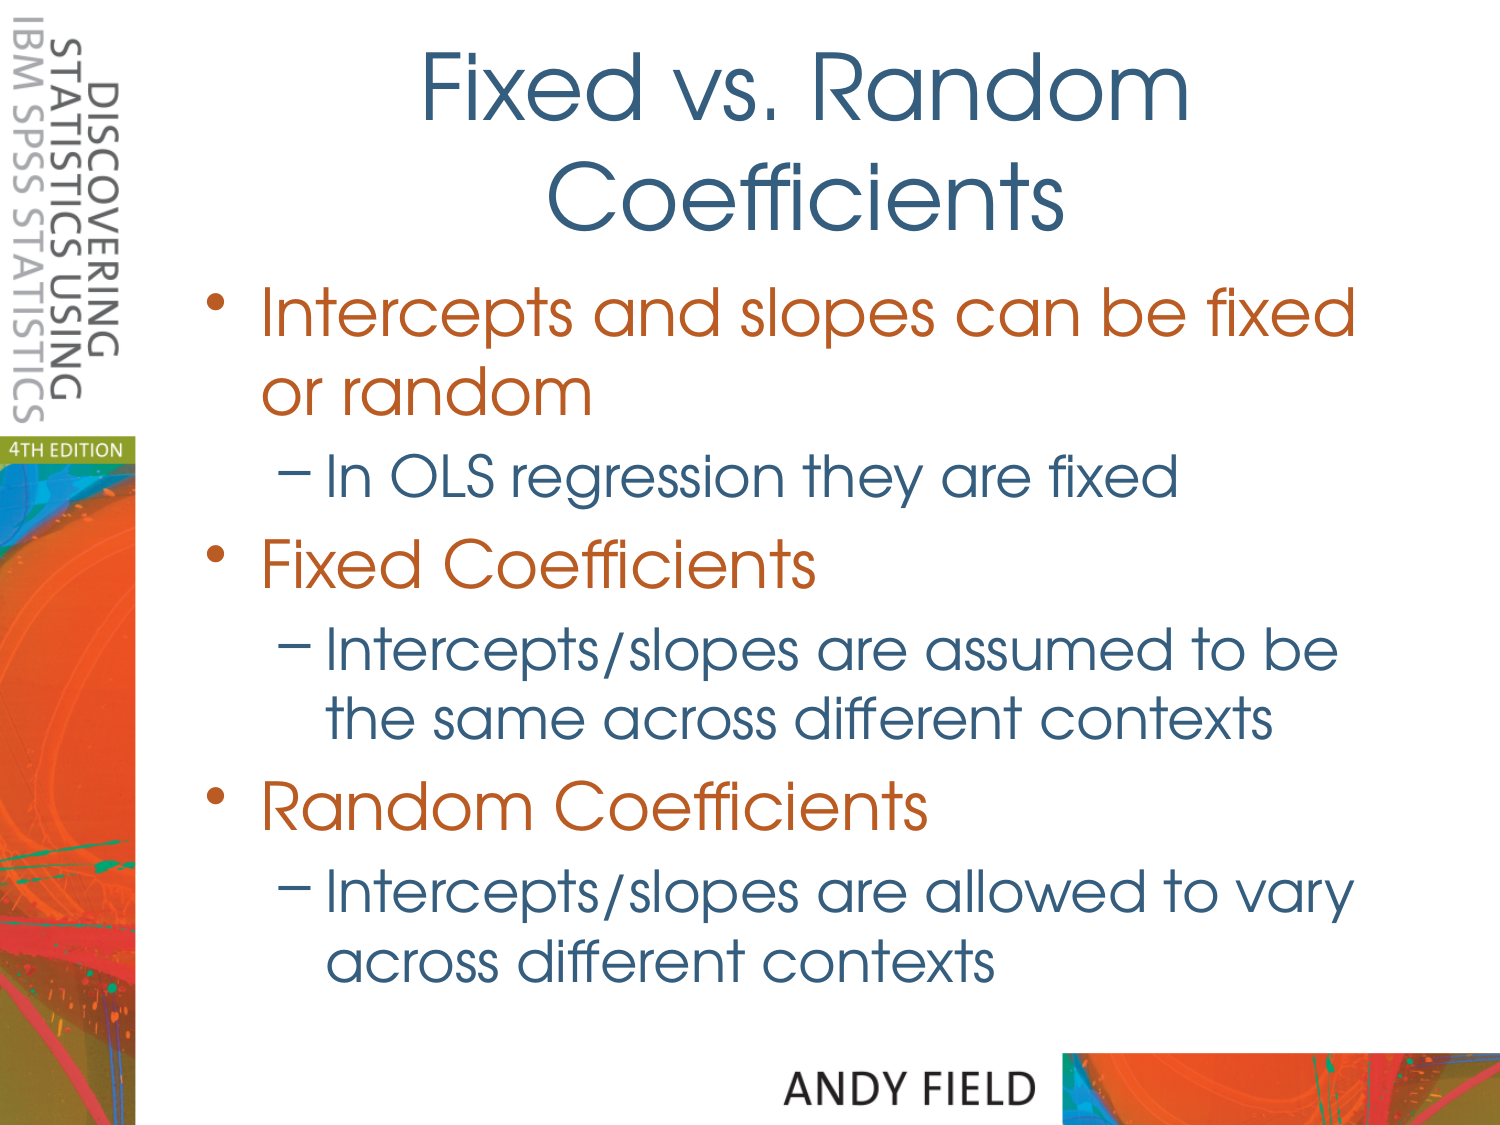

# Fixed vs. Random Coefficients
Intercepts and slopes can be fixed or random
In OLS regression they are fixed
Fixed Coefficients
Intercepts/slopes are assumed to be the same across different contexts
Random Coefficients
Intercepts/slopes are allowed to vary across different contexts